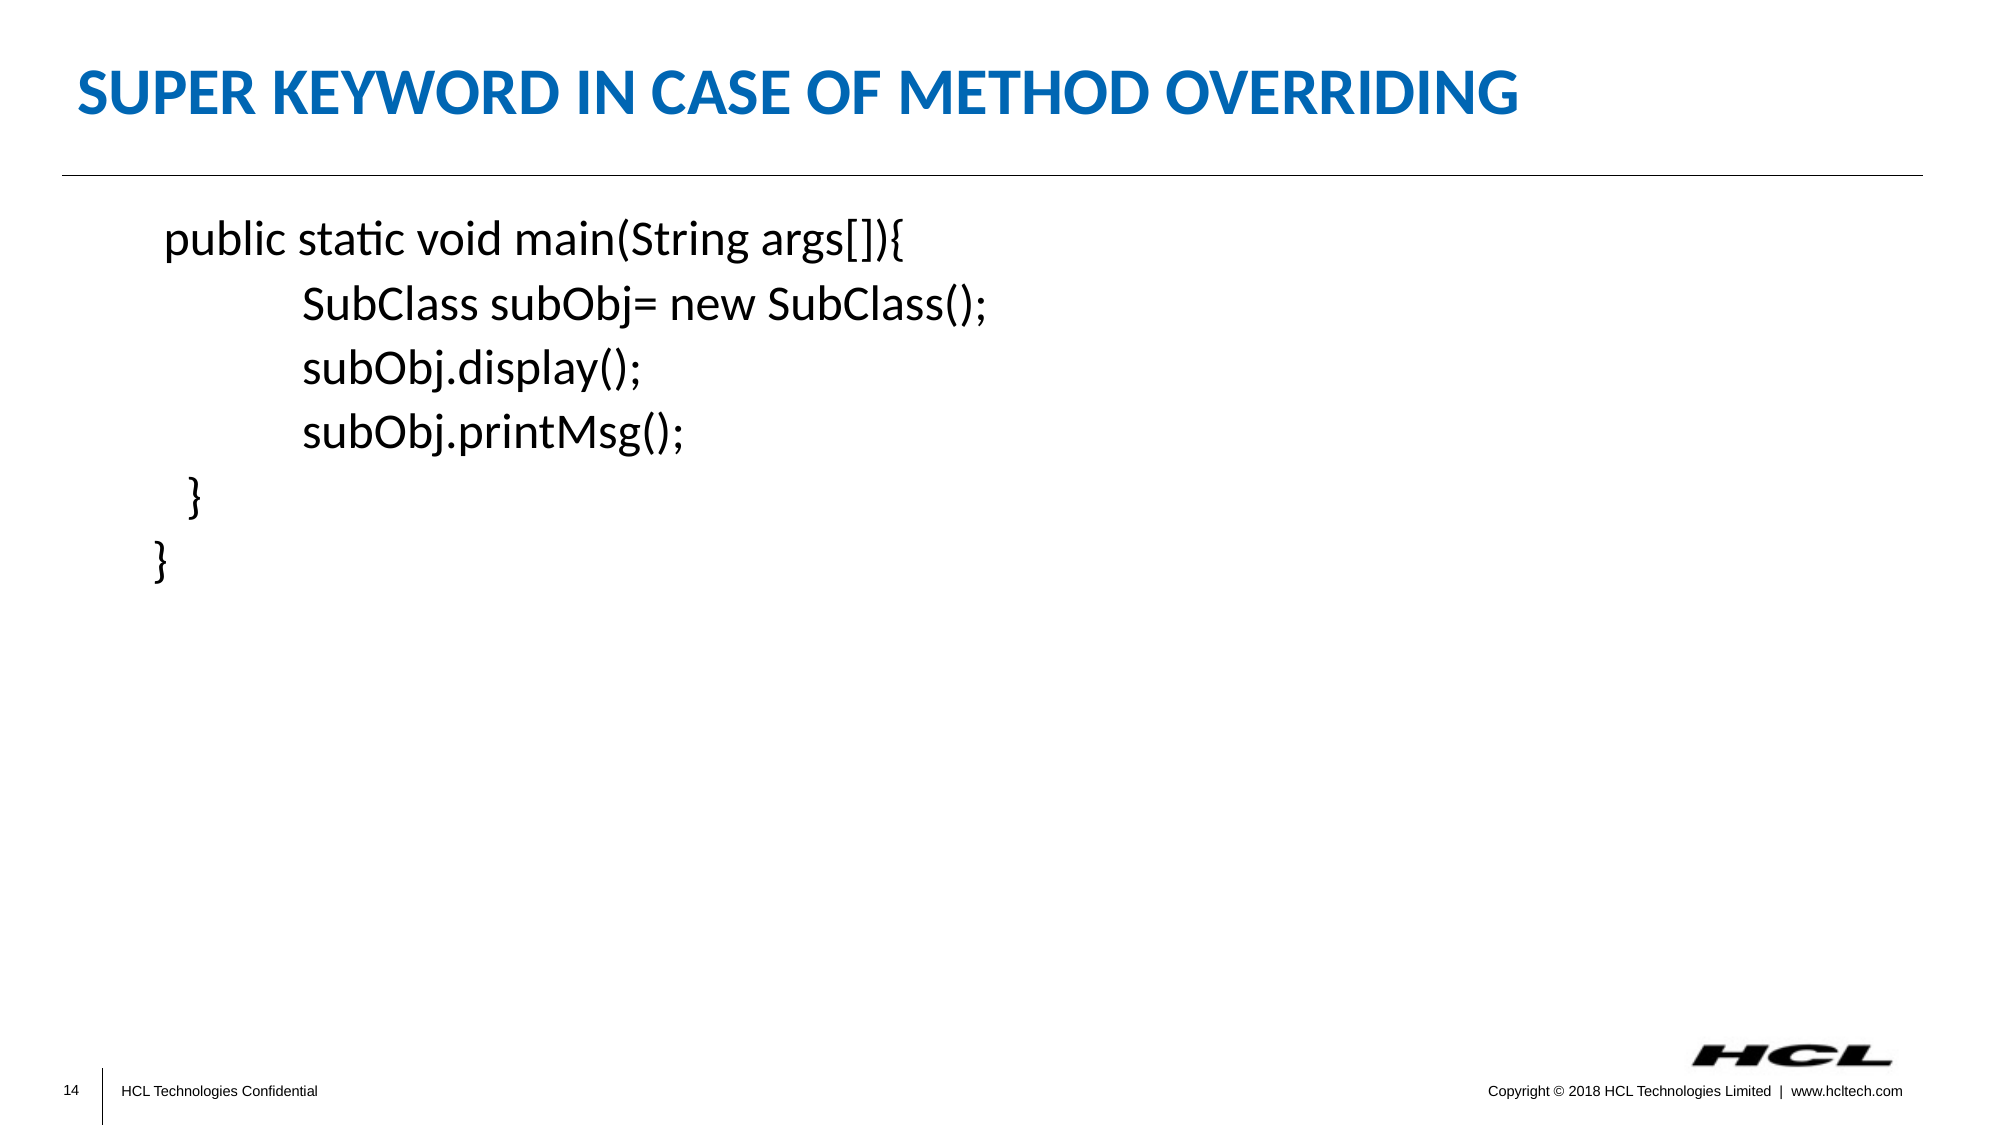

# super keyword in case of method overriding
 public static void main(String args[]){
	SubClass subObj= new SubClass();
	subObj.display();
	subObj.printMsg();
   }
}